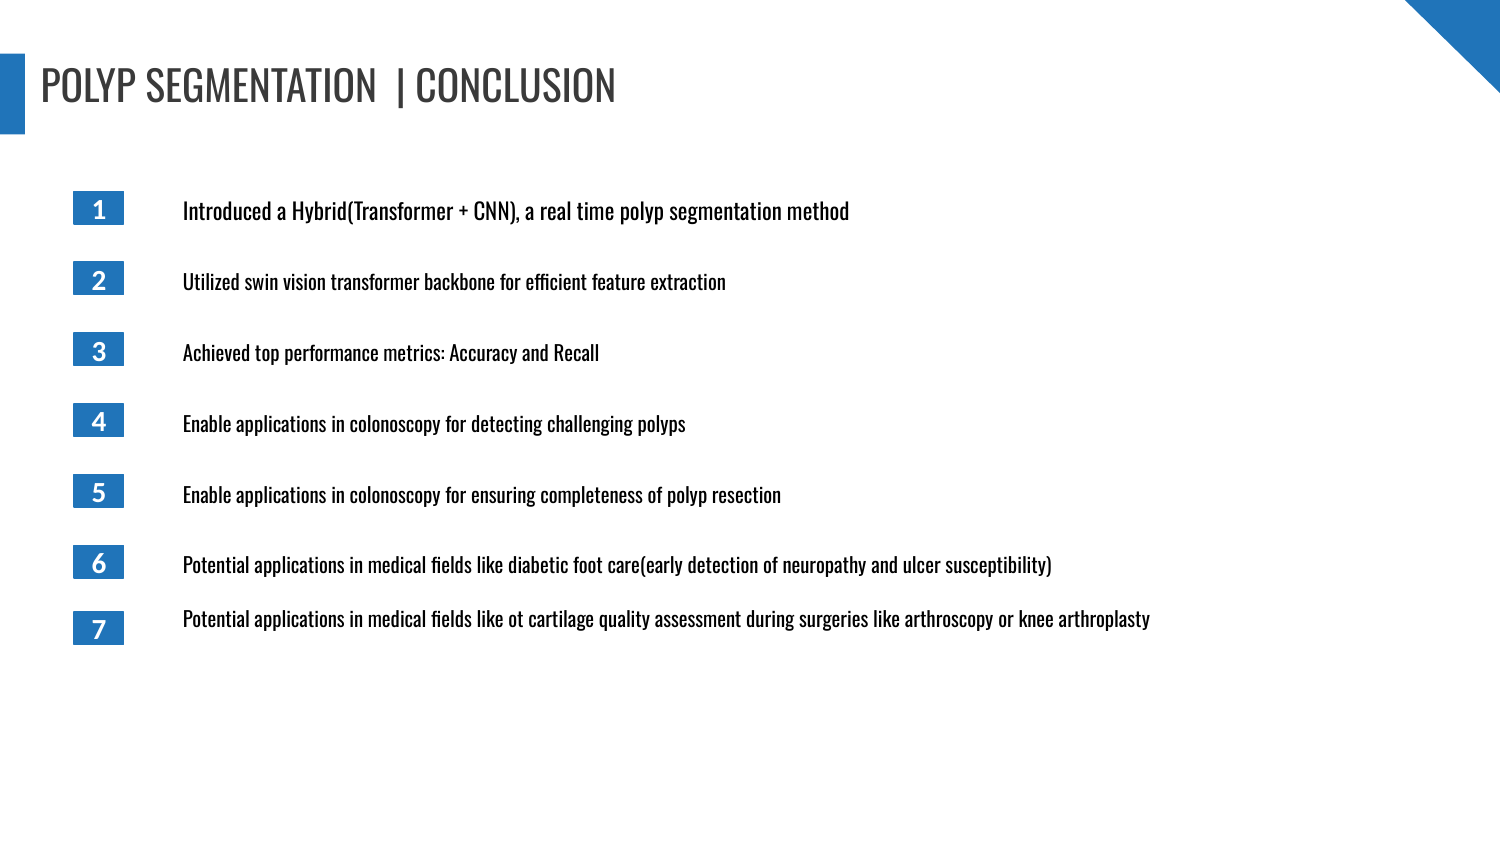

POLYP SEGMENTATION  | CONCLUSION
1
Introduced a Hybrid(Transformer + CNN), a real time polyp segmentation method
2
Utilized swin vision transformer backbone for efficient feature extraction
3
Achieved top performance metrics: Accuracy and Recall
Enable applications in colonoscopy for detecting challenging polyps
4
5
Enable applications in colonoscopy for ensuring completeness of polyp resection
6
Potential applications in medical fields like diabetic foot care(early detection of neuropathy and ulcer susceptibility)
Potential applications in medical fields like ot cartilage quality assessment during surgeries like arthroscopy or knee arthroplasty

7